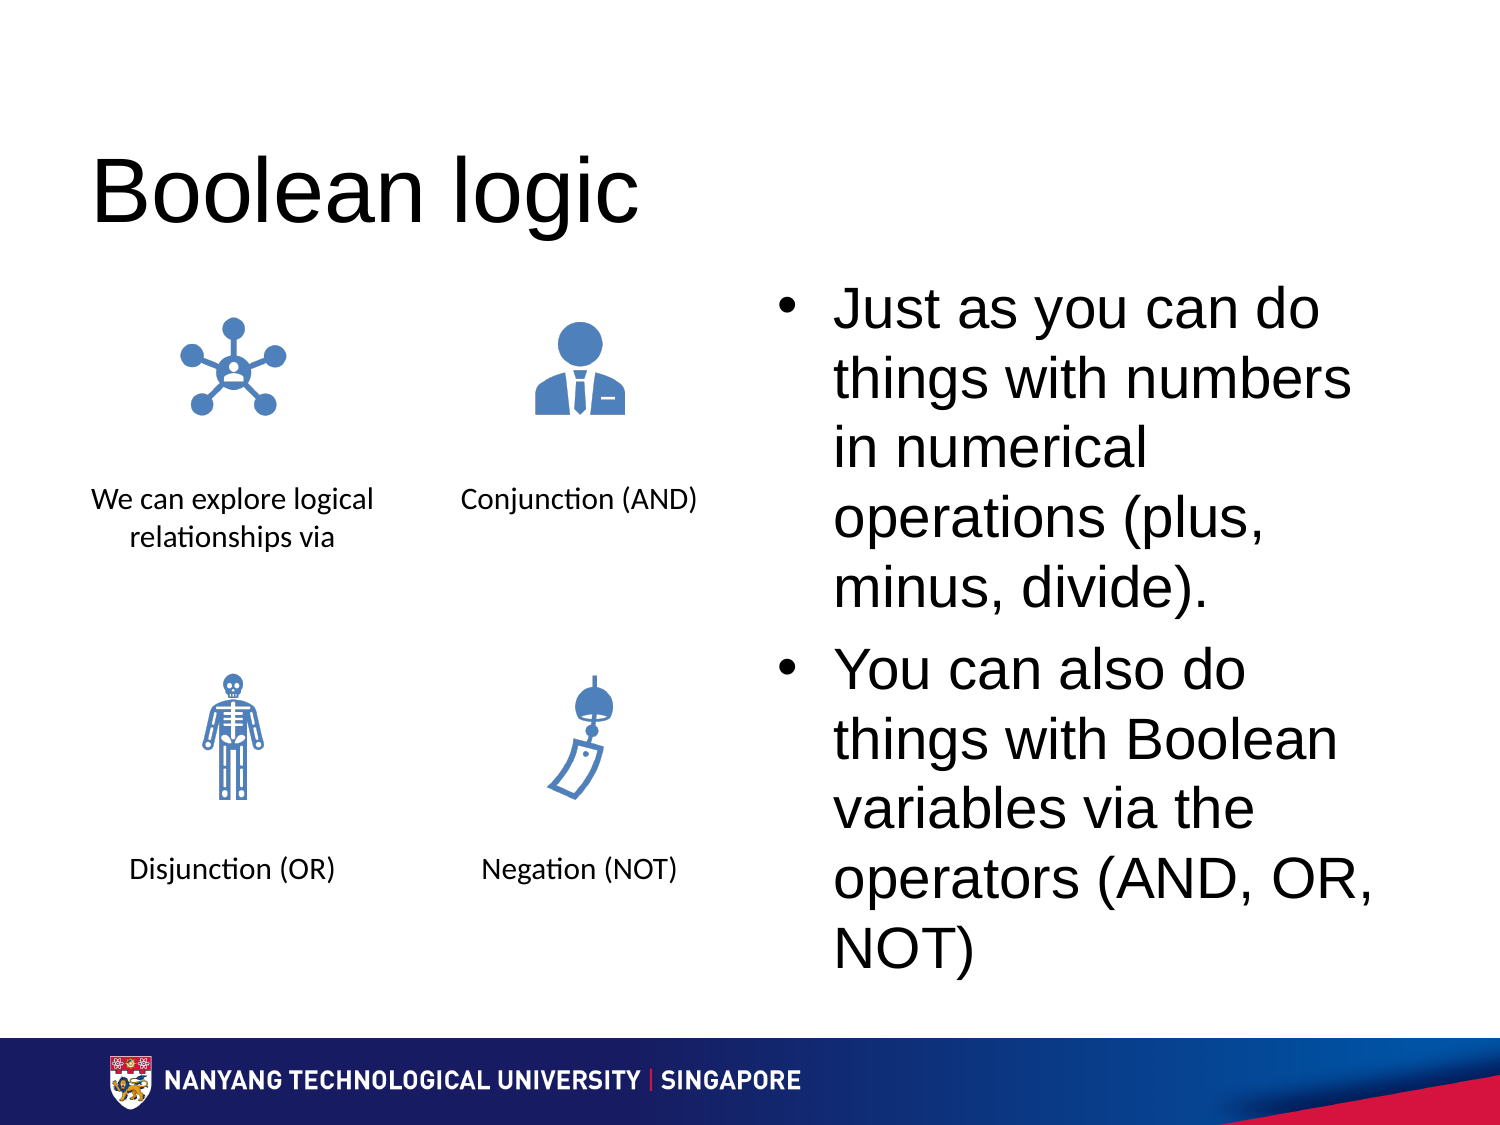

# Boolean logic
We can explore logical relationships via
Conjunction (AND)
Disjunction (OR)
Negation (NOT)
Just as you can do things with numbers in numerical operations (plus, minus, divide).
You can also do things with Boolean variables via the operators (AND, OR, NOT)